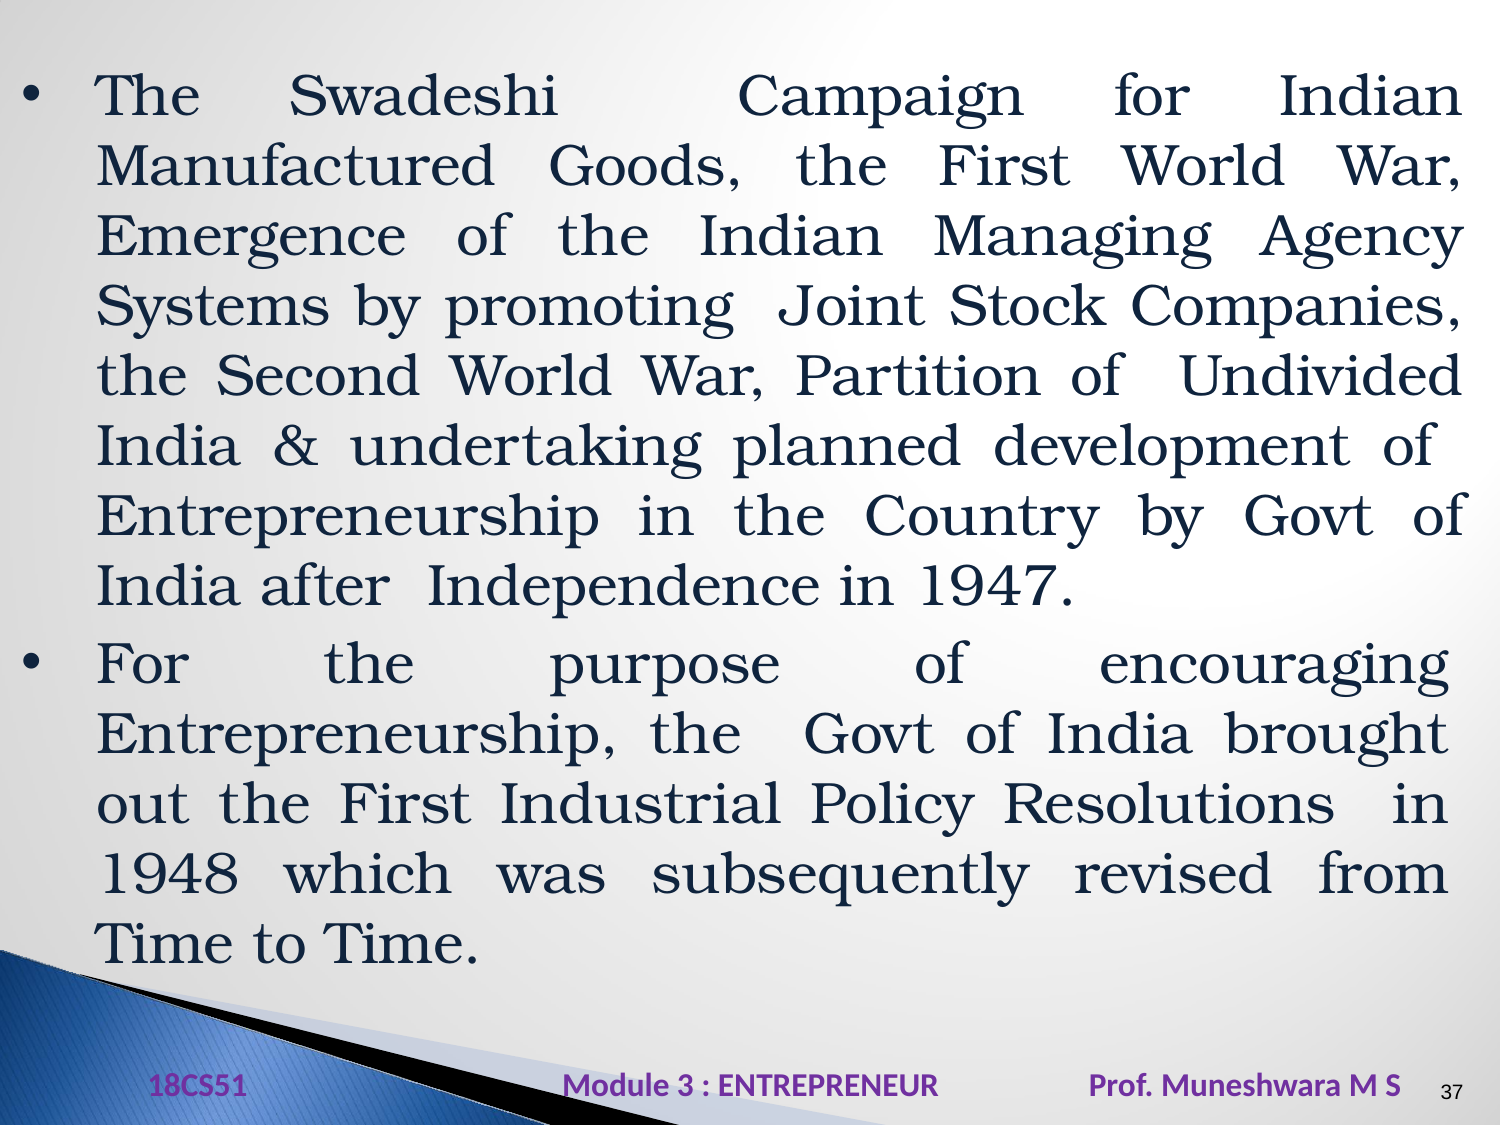

The Swadeshi  Campaign for Indian Manufactured Goods, the First World War, Emergence of the Indian Managing Agency Systems by promoting  Joint Stock Companies, the Second World War, Partition of  Undivided India & undertaking planned development of  Entrepreneurship in the Country by Govt of India after  Independence in 1947.
For the purpose of encouraging Entrepreneurship, the  Govt of India brought out the First Industrial Policy Resolutions  in 1948 which was subsequently revised from Time to Time.
18CS51                                          Module 3 : ENTREPRENEUR                    Prof. Muneshwara M S
37